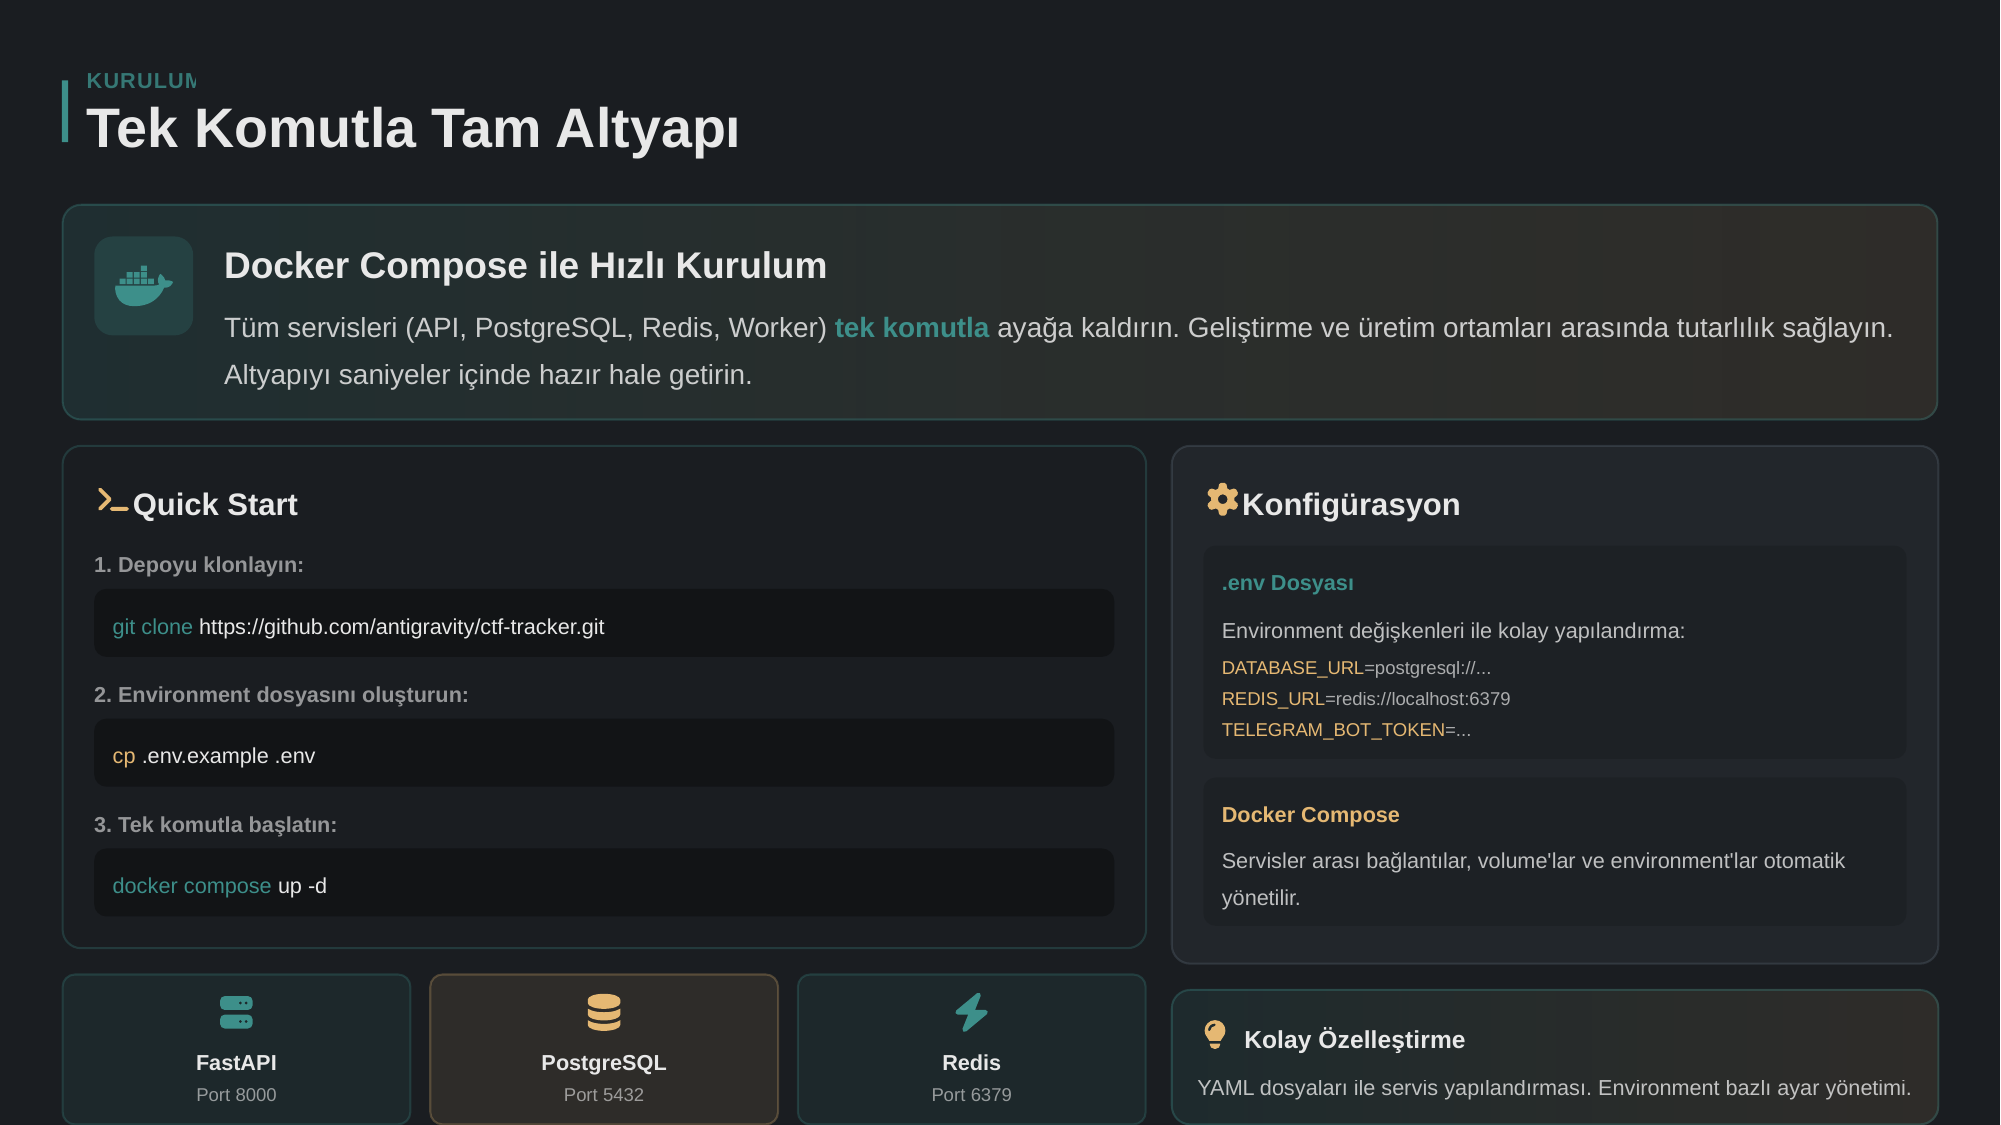

KURULUM

Tek Komutla Tam Altyapı

Docker Compose ile Hızlı Kurulum

Tüm servisleri (API, PostgreSQL, Redis, Worker) tek komutla ayağa kaldırın. Geliştirme ve üretim ortamları arasında tutarlılık sağlayın. Altyapıyı saniyeler içinde hazır hale getirin.

Quick Start
Konfigürasyon

1. Depoyu klonlayın:

.env Dosyası

git clone https://github.com/antigravity/ctf-tracker.git
Environment değişkenleri ile kolay yapılandırma:
DATABASE_URL=postgresql://...
2. Environment dosyasını oluşturun:
REDIS_URL=redis://localhost:6379
TELEGRAM_BOT_TOKEN=...

cp .env.example .env

Docker Compose
3. Tek komutla başlatın:
Servisler arası bağlantılar, volume'lar ve environment'lar otomatik yönetilir.

docker compose up -d

Kolay Özelleştirme

FastAPI
PostgreSQL
Redis
YAML dosyaları ile servis yapılandırması. Environment bazlı ayar yönetimi.
Port 8000
Port 5432
Port 6379